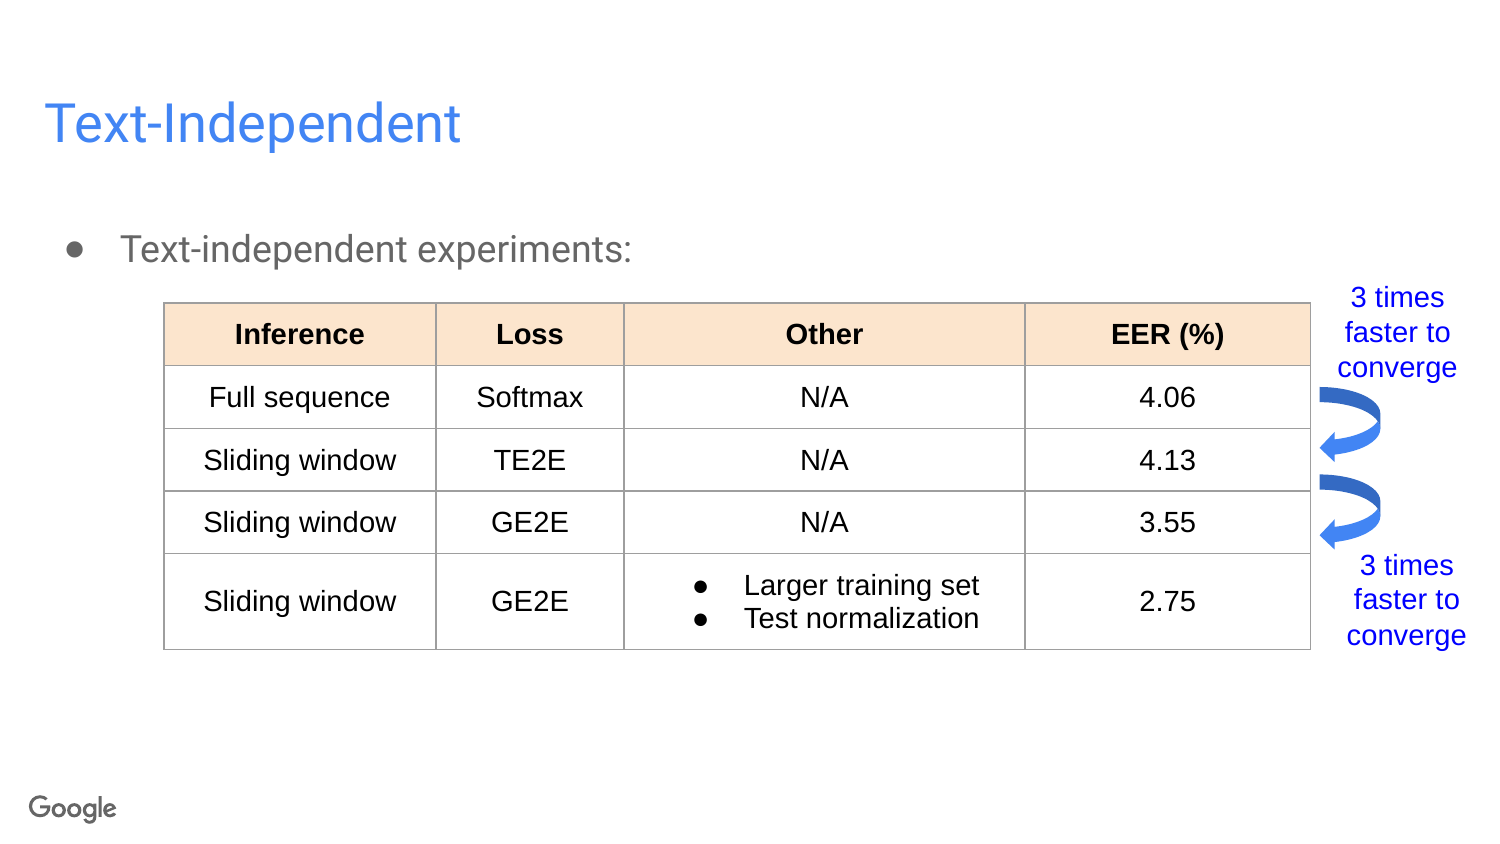

# Text-Independent
Text-independent experiments:
3 times faster to converge
| Inference | Loss | Other | EER (%) |
| --- | --- | --- | --- |
| Full sequence | Softmax | N/A | 4.06 |
| Sliding window | TE2E | N/A | 4.13 |
| Sliding window | GE2E | N/A | 3.55 |
| Sliding window | GE2E | Larger training set Test normalization | 2.75 |

3 times faster to converge